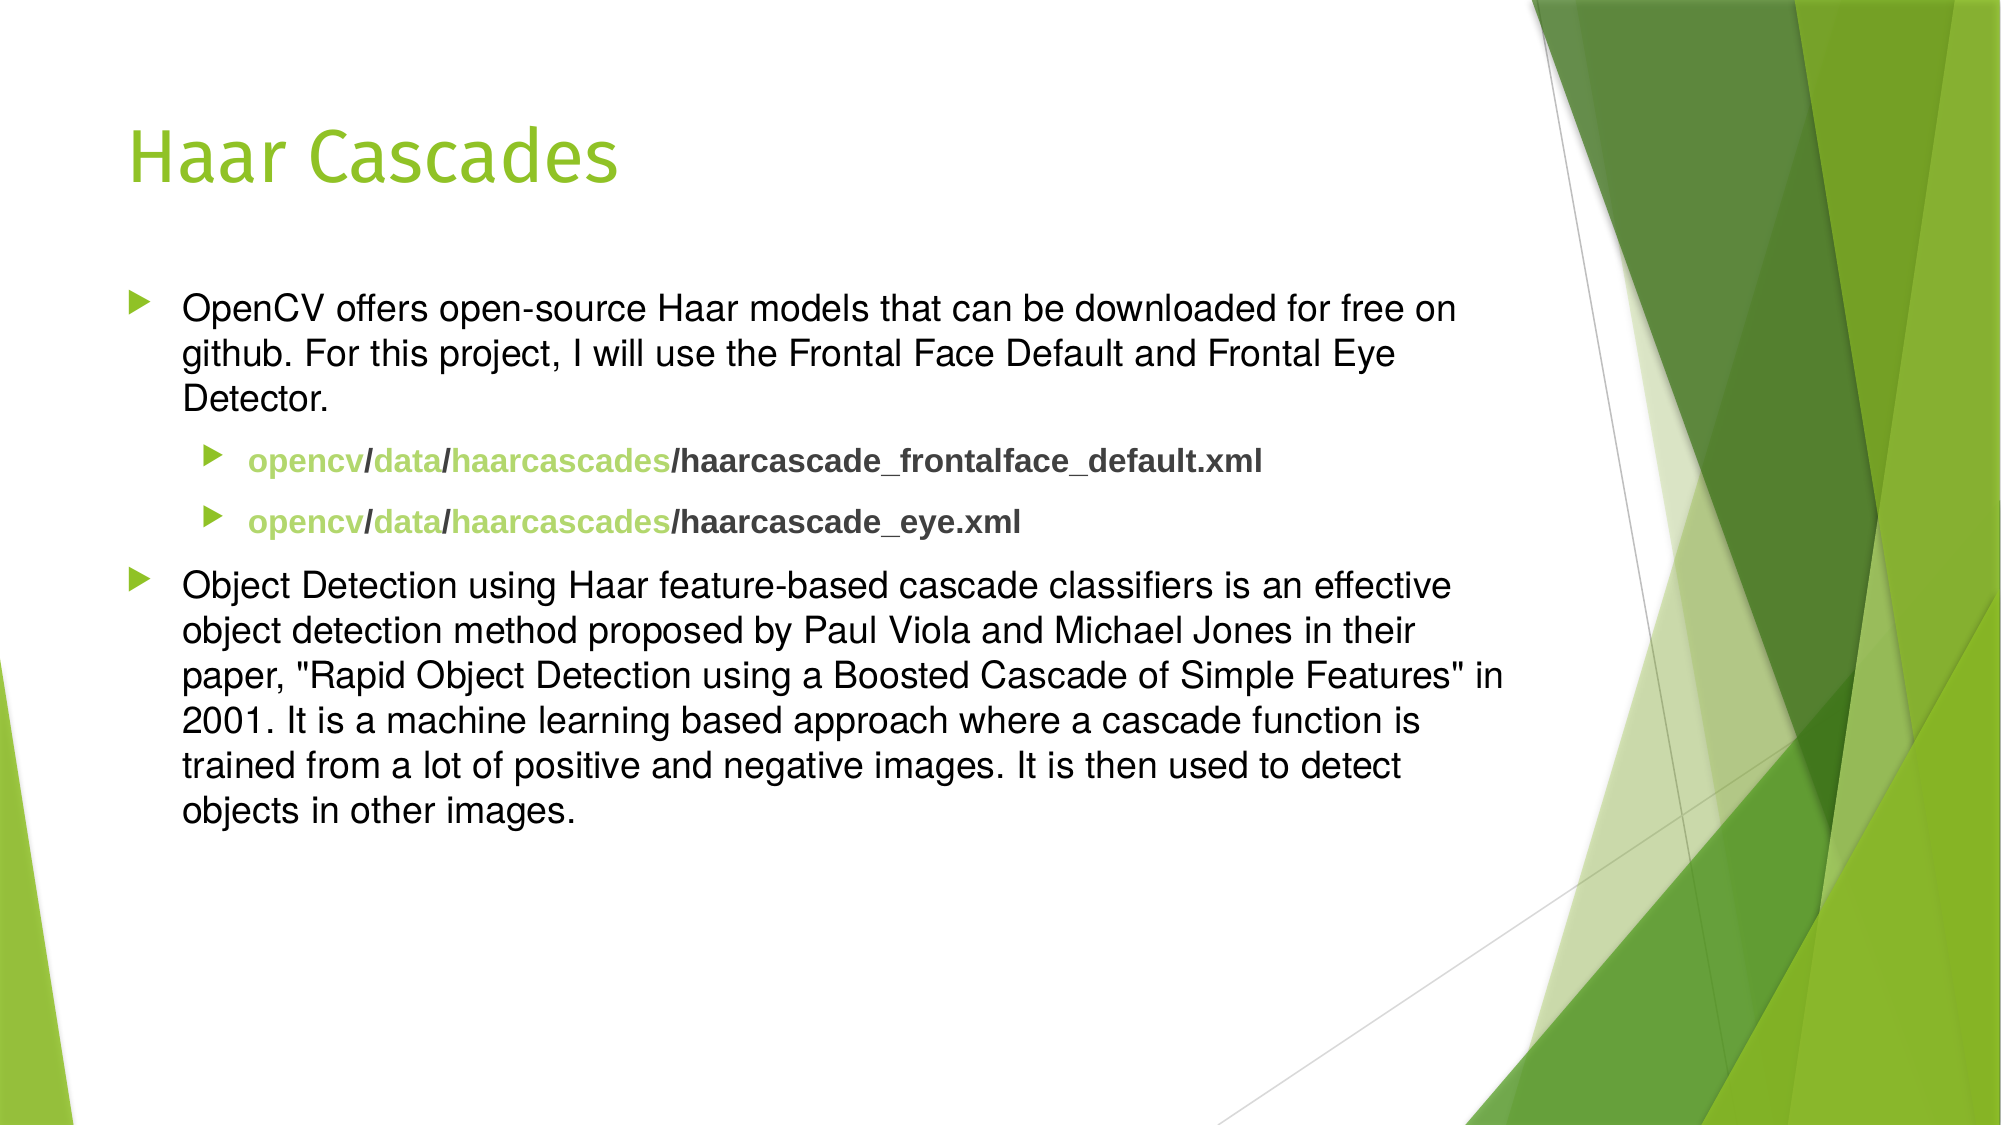

# Haar Cascades
OpenCV offers open-source Haar models that can be downloaded for free on github. For this project, I will use the Frontal Face Default and Frontal Eye Detector.
opencv/data/haarcascades/haarcascade_frontalface_default.xml
opencv/data/haarcascades/haarcascade_eye.xml
Object Detection using Haar feature-based cascade classifiers is an effective object detection method proposed by Paul Viola and Michael Jones in their paper, "Rapid Object Detection using a Boosted Cascade of Simple Features" in 2001. It is a machine learning based approach where a cascade function is trained from a lot of positive and negative images. It is then used to detect objects in other images.